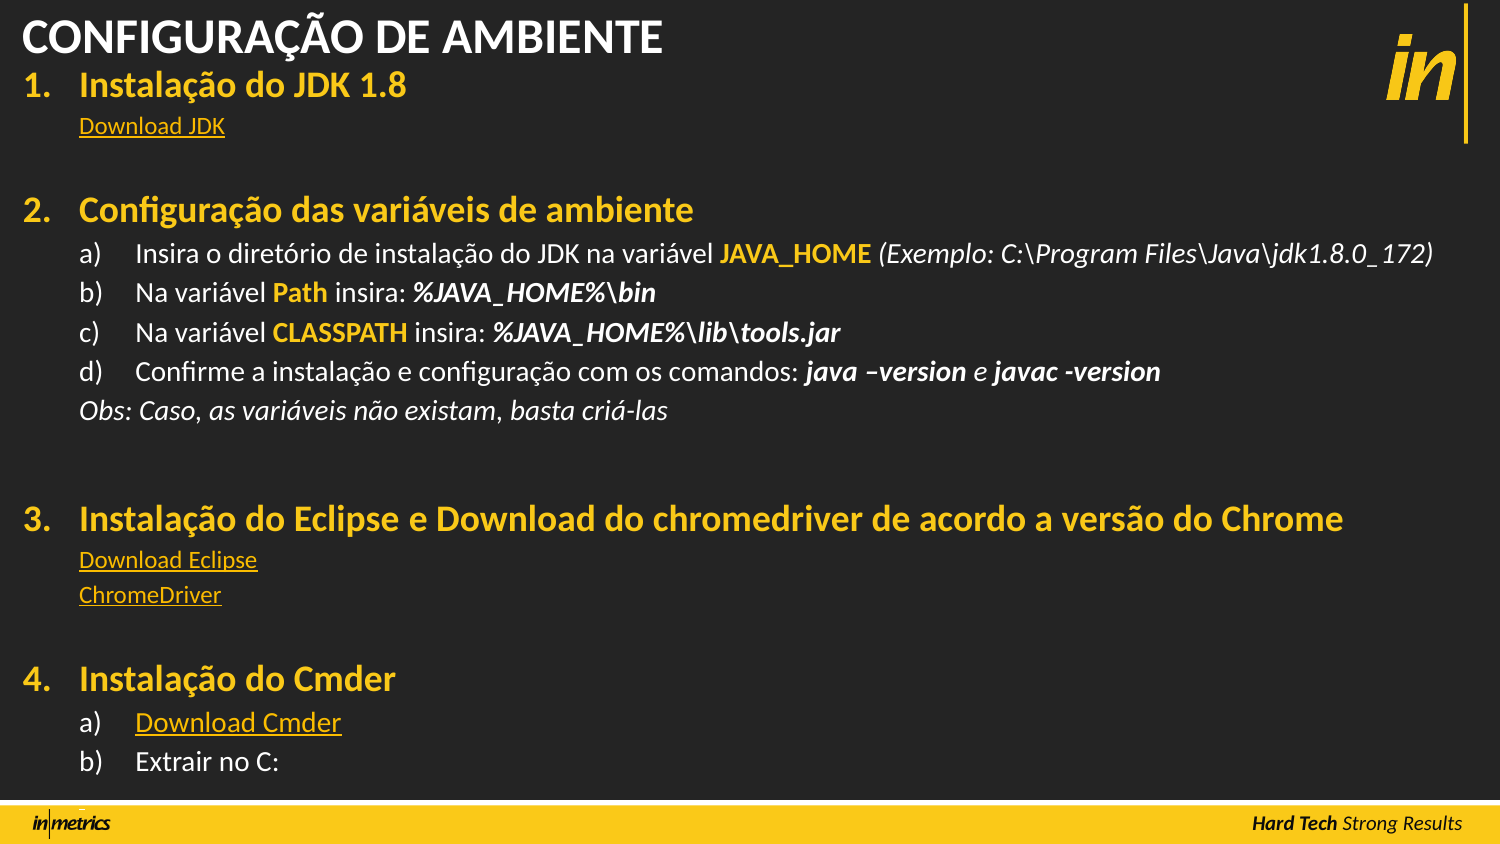

# CONFIGURAÇÃO DE AMBIENTE
Instalação do JDK 1.8​
Download JDK​

Configuração das variáveis de ambiente​
Insira o diretório de instalação do JDK na variável JAVA_HOME (Exemplo: C:\Program Files\Java\jdk1.8.0_172)​
Na variável Path insira: %JAVA_HOME%\bin​
Na variável CLASSPATH insira: %JAVA_HOME%\lib\tools.jar​
Confirme a instalação e configuração com os comandos: java –version e javac -version​
Obs: Caso, as variáveis não existam, basta criá-las​

Instalação do Eclipse​ e Download do chromedriver de acordo a versão do Chrome
Download Eclipse
ChromeDriver

Instalação do Cmder
Download Cmder
Extrair no C: